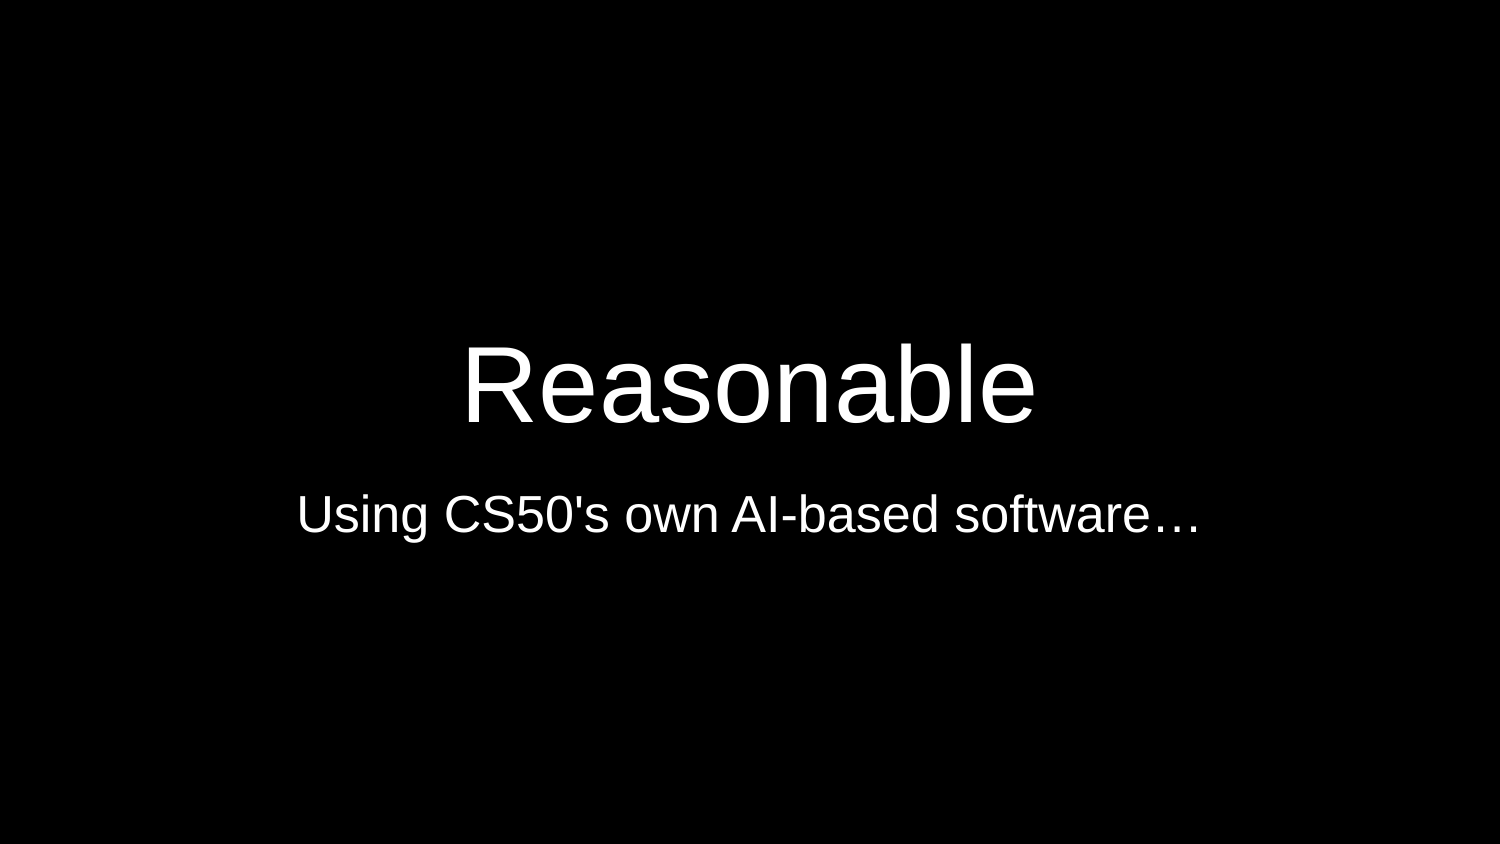

# Reasonable
Using CS50's own AI-based software…